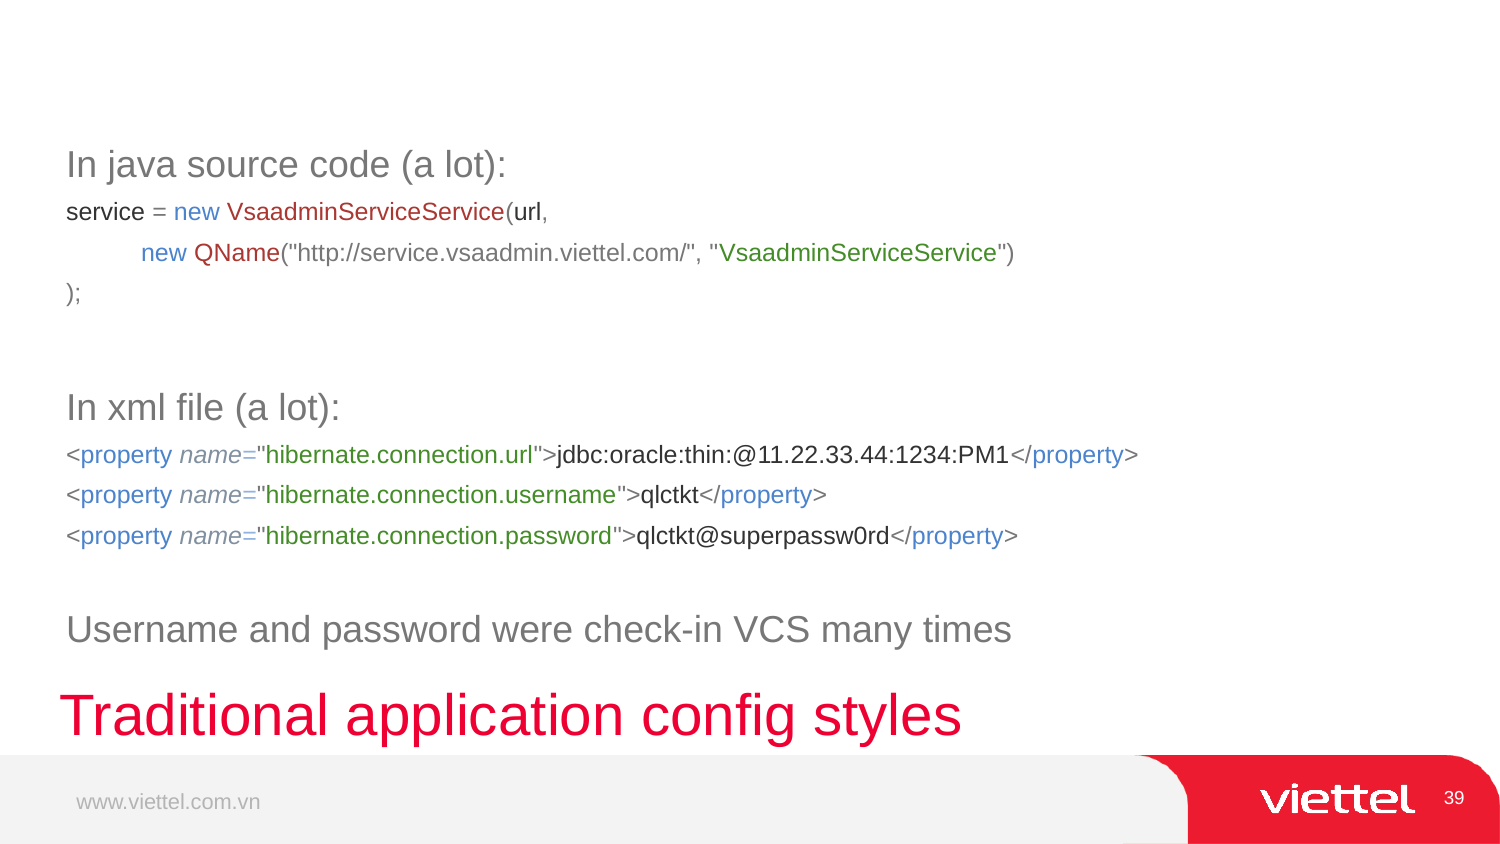

In java source code (a lot):
service = new VsaadminServiceService(url,
new QName("http://service.vsaadmin.viettel.com/", "VsaadminServiceService")
);

In xml file (a lot):
<property name="hibernate.connection.url">jdbc:oracle:thin:@11.22.33.44:1234:PM1</property>
<property name="hibernate.connection.username">qlctkt</property>
<property name="hibernate.connection.password">qlctkt@superpassw0rd</property>

Username and password were check-in VCS many times
Traditional application config styles
39